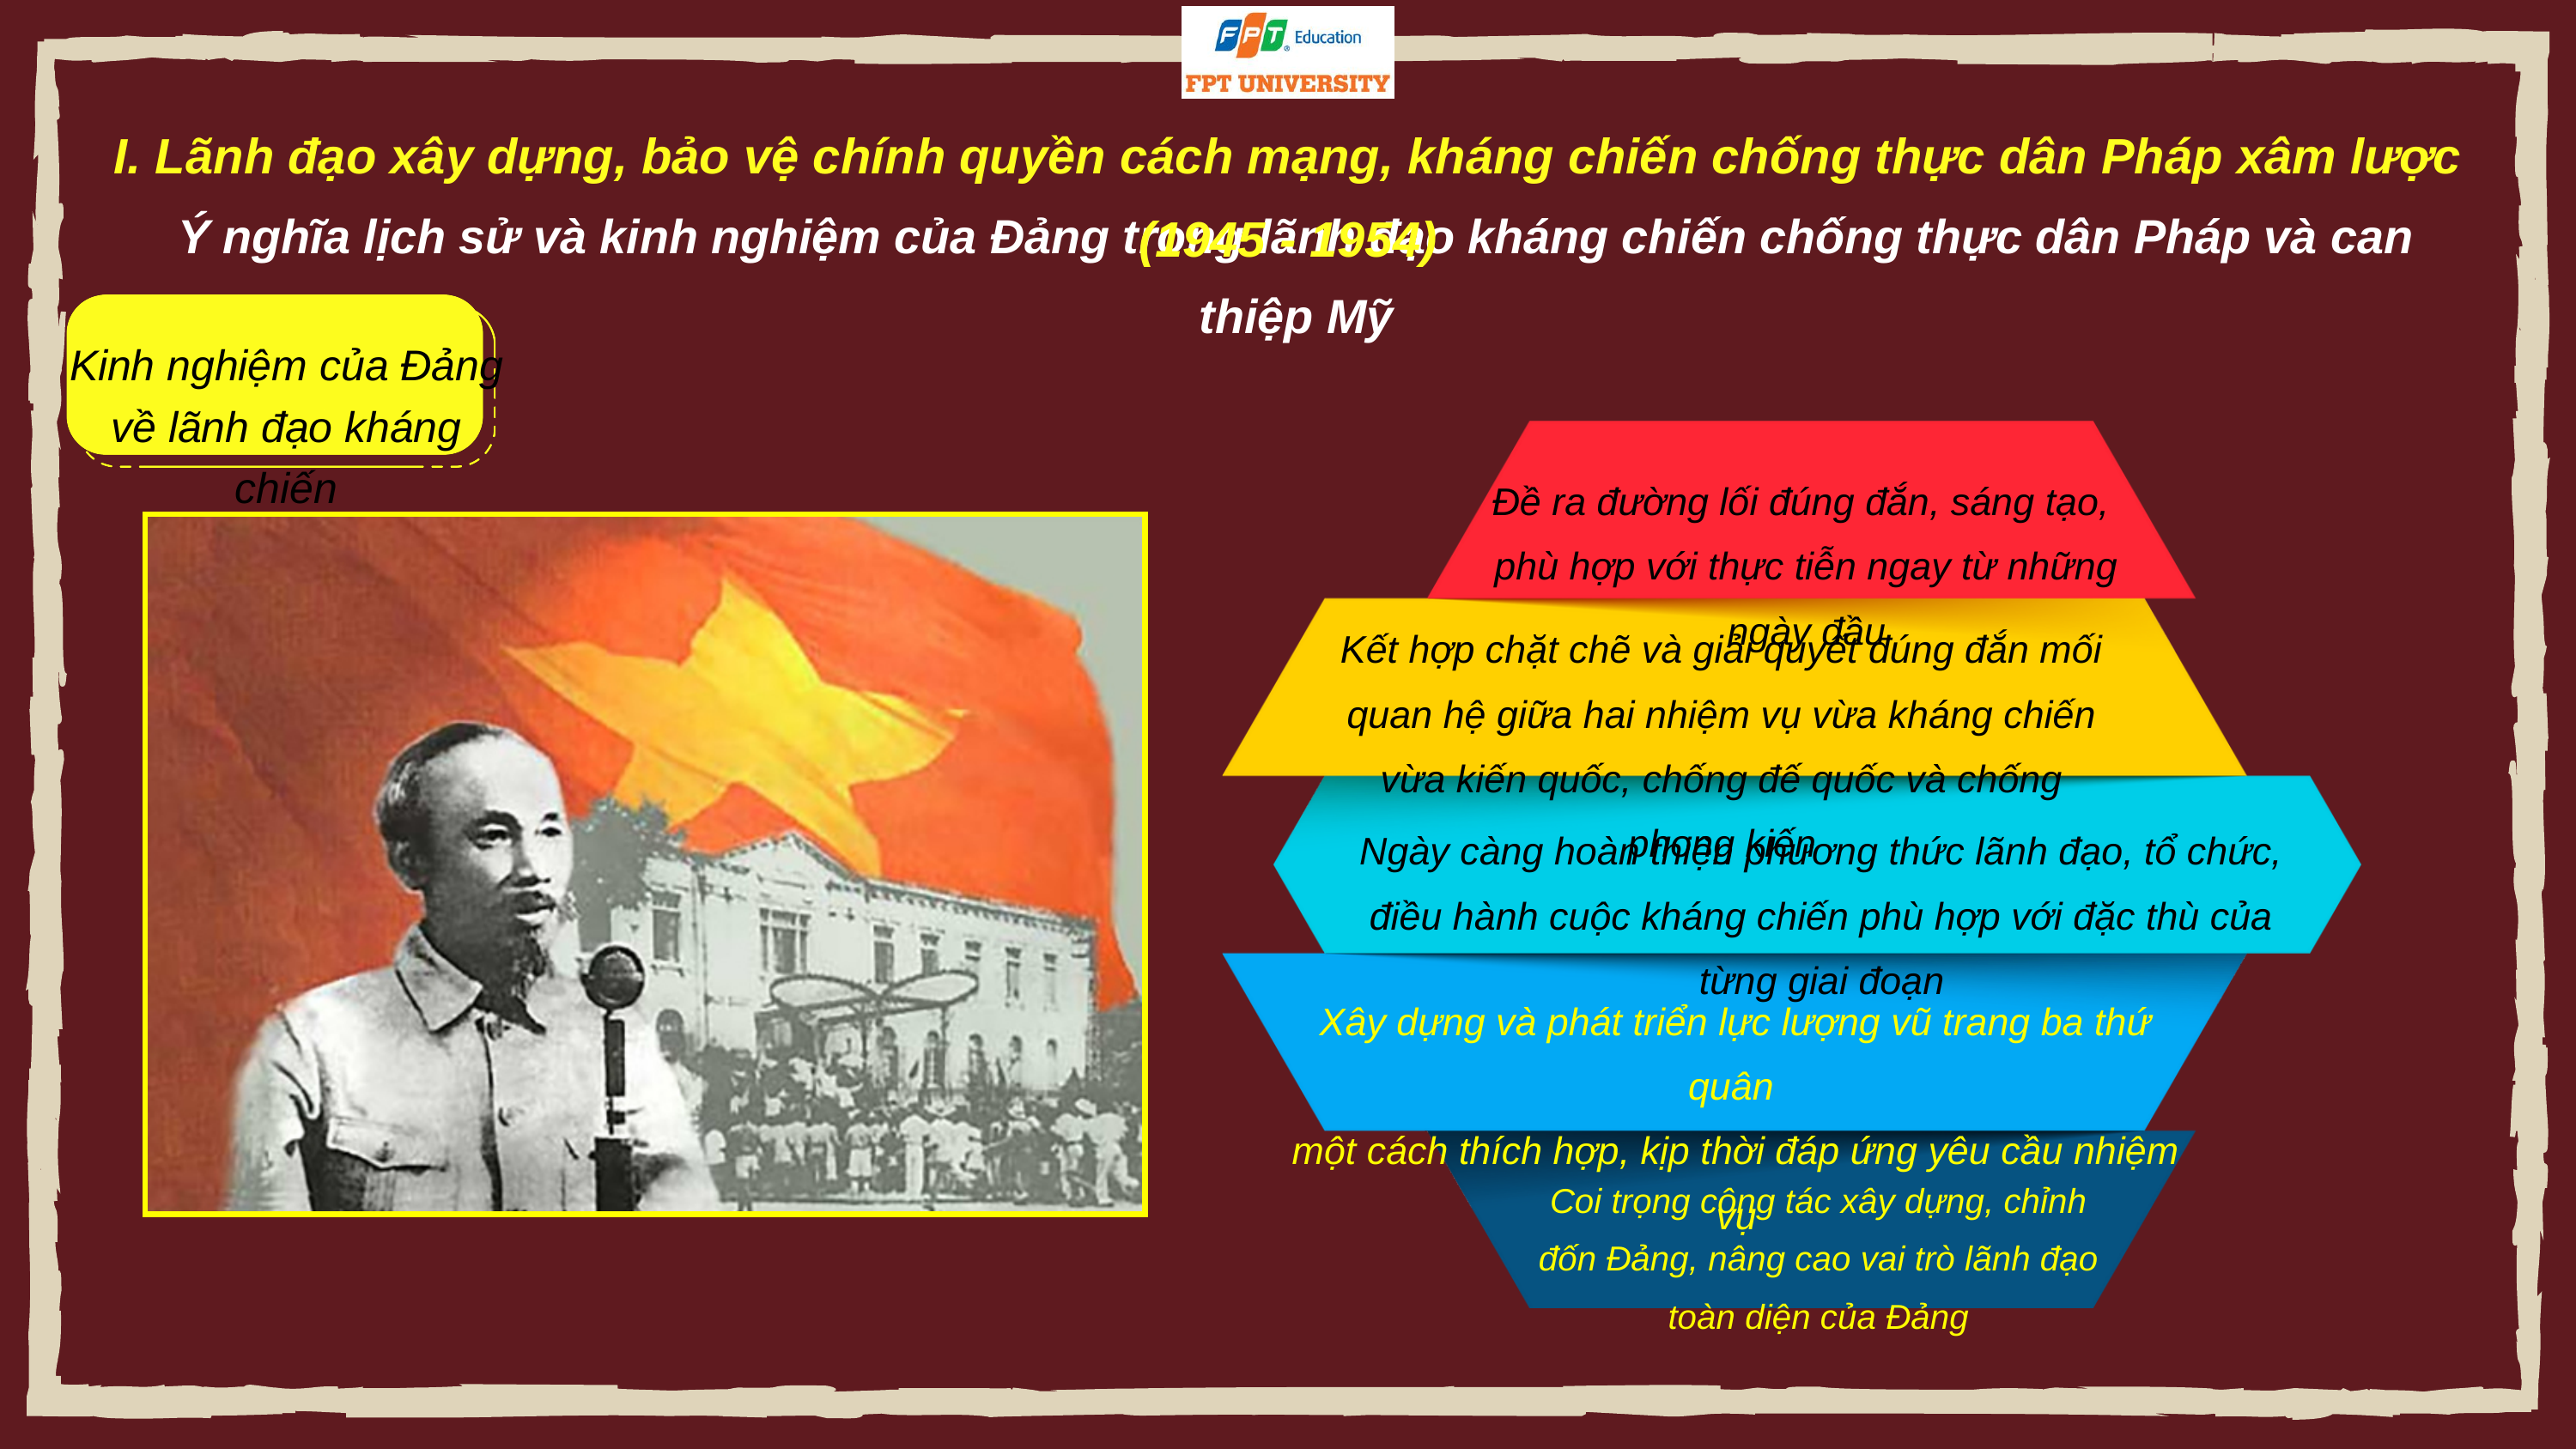

I. Lãnh đạo xây dựng, bảo vệ chính quyền cách mạng, kháng chiến chống thực dân Pháp xâm lược (1945 - 1954)
Ý nghĩa lịch sử và kinh nghiệm của Đảng trong lãnh đạo kháng chiến chống thực dân Pháp và can thiệp Mỹ

Kinh nghiệm của Đảng
về lãnh đạo kháng chiến

Đề ra đường lối đúng đắn, sáng tạo,
phù hợp với thực tiễn ngay từ những ngày đầu

Kết hợp chặt chẽ và giải quyết đúng đắn mối quan hệ giữa hai nhiệm vụ vừa kháng chiến vừa kiến quốc, chống đế quốc và chống phong kiến
Ngày càng hoàn thiện phương thức lãnh đạo, tổ chức, điều hành cuộc kháng chiến phù hợp với đặc thù của từng giai đoạn
Xây dựng và phát triển lực lượng vũ trang ba thứ quân
một cách thích hợp, kịp thời đáp ứng yêu cầu nhiệm vụ
Coi trọng công tác xây dựng, chỉnh đốn Đảng, nâng cao vai trò lãnh đạo toàn diện của Đảng